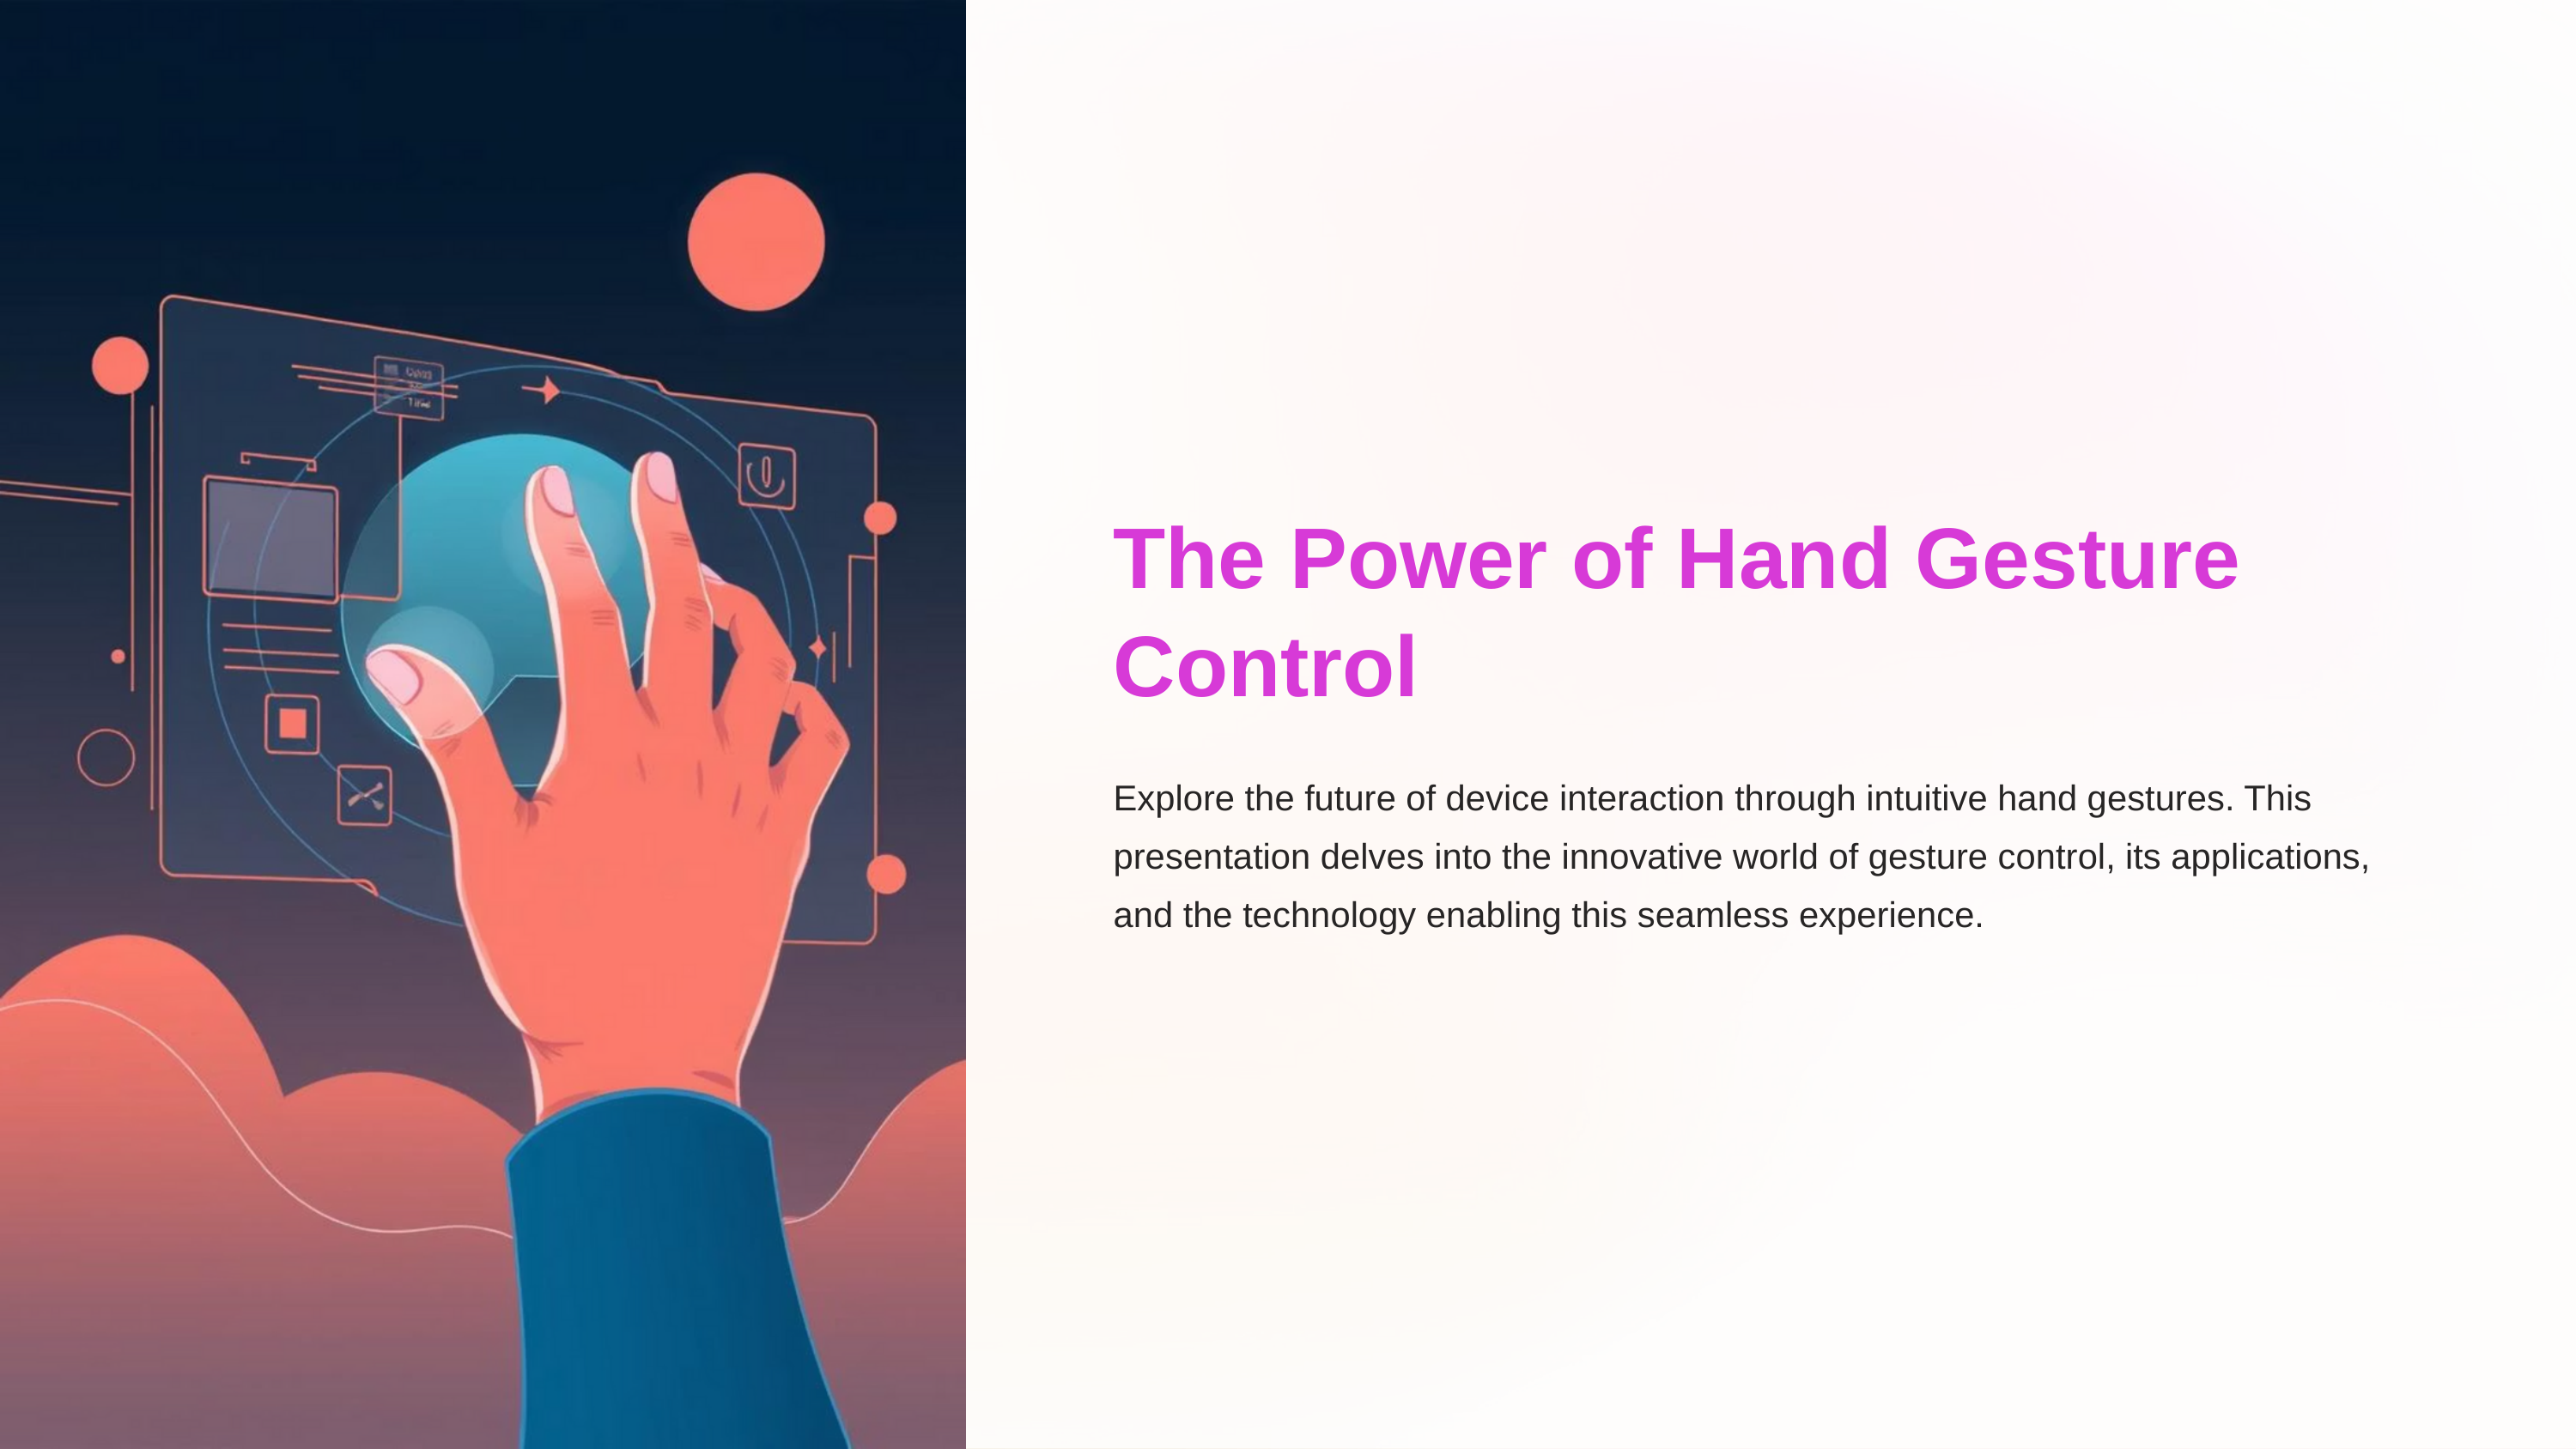

The Power of Hand Gesture Control
Explore the future of device interaction through intuitive hand gestures. This presentation delves into the innovative world of gesture control, its applications, and the technology enabling this seamless experience.